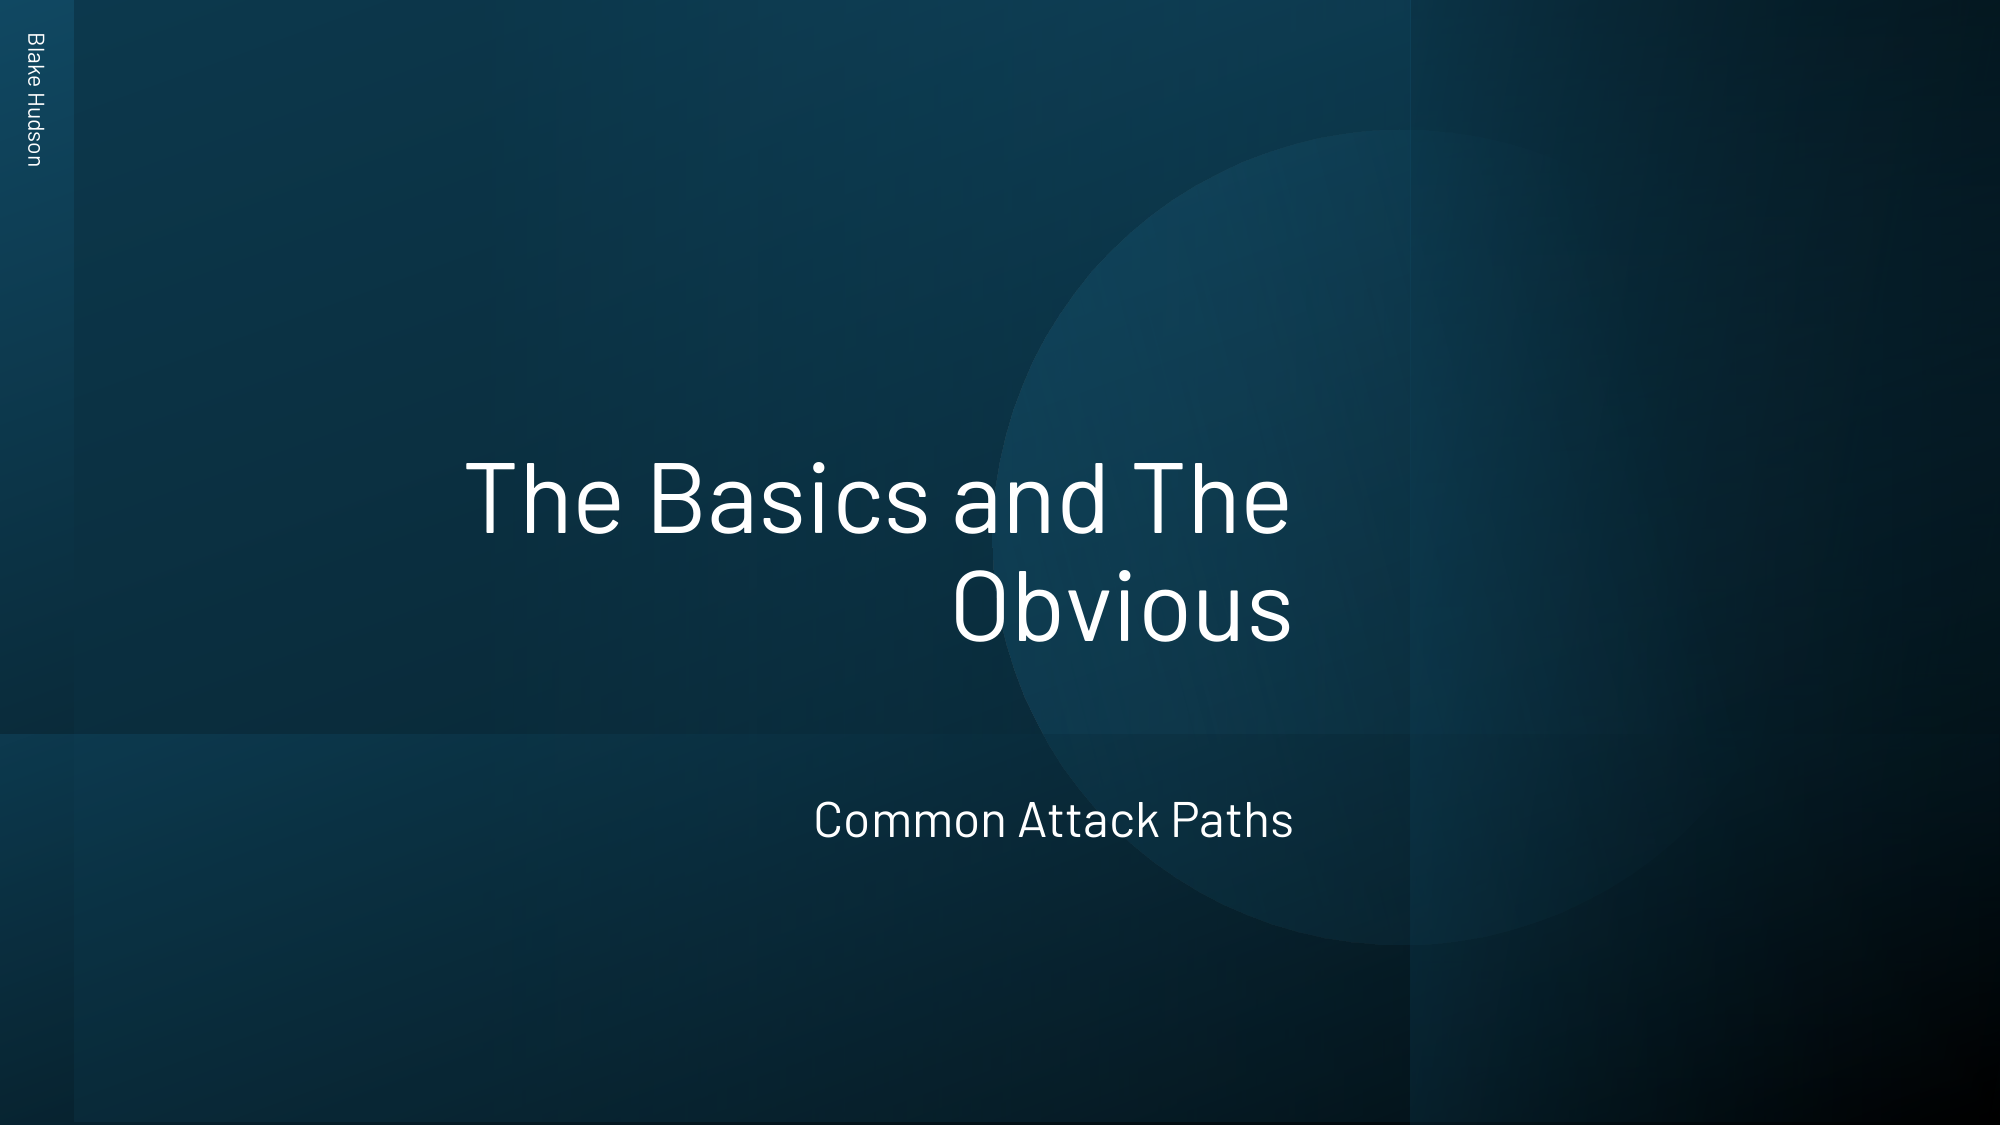

# The Basics and The Obvious

Blake Hudson

Common Attack Paths